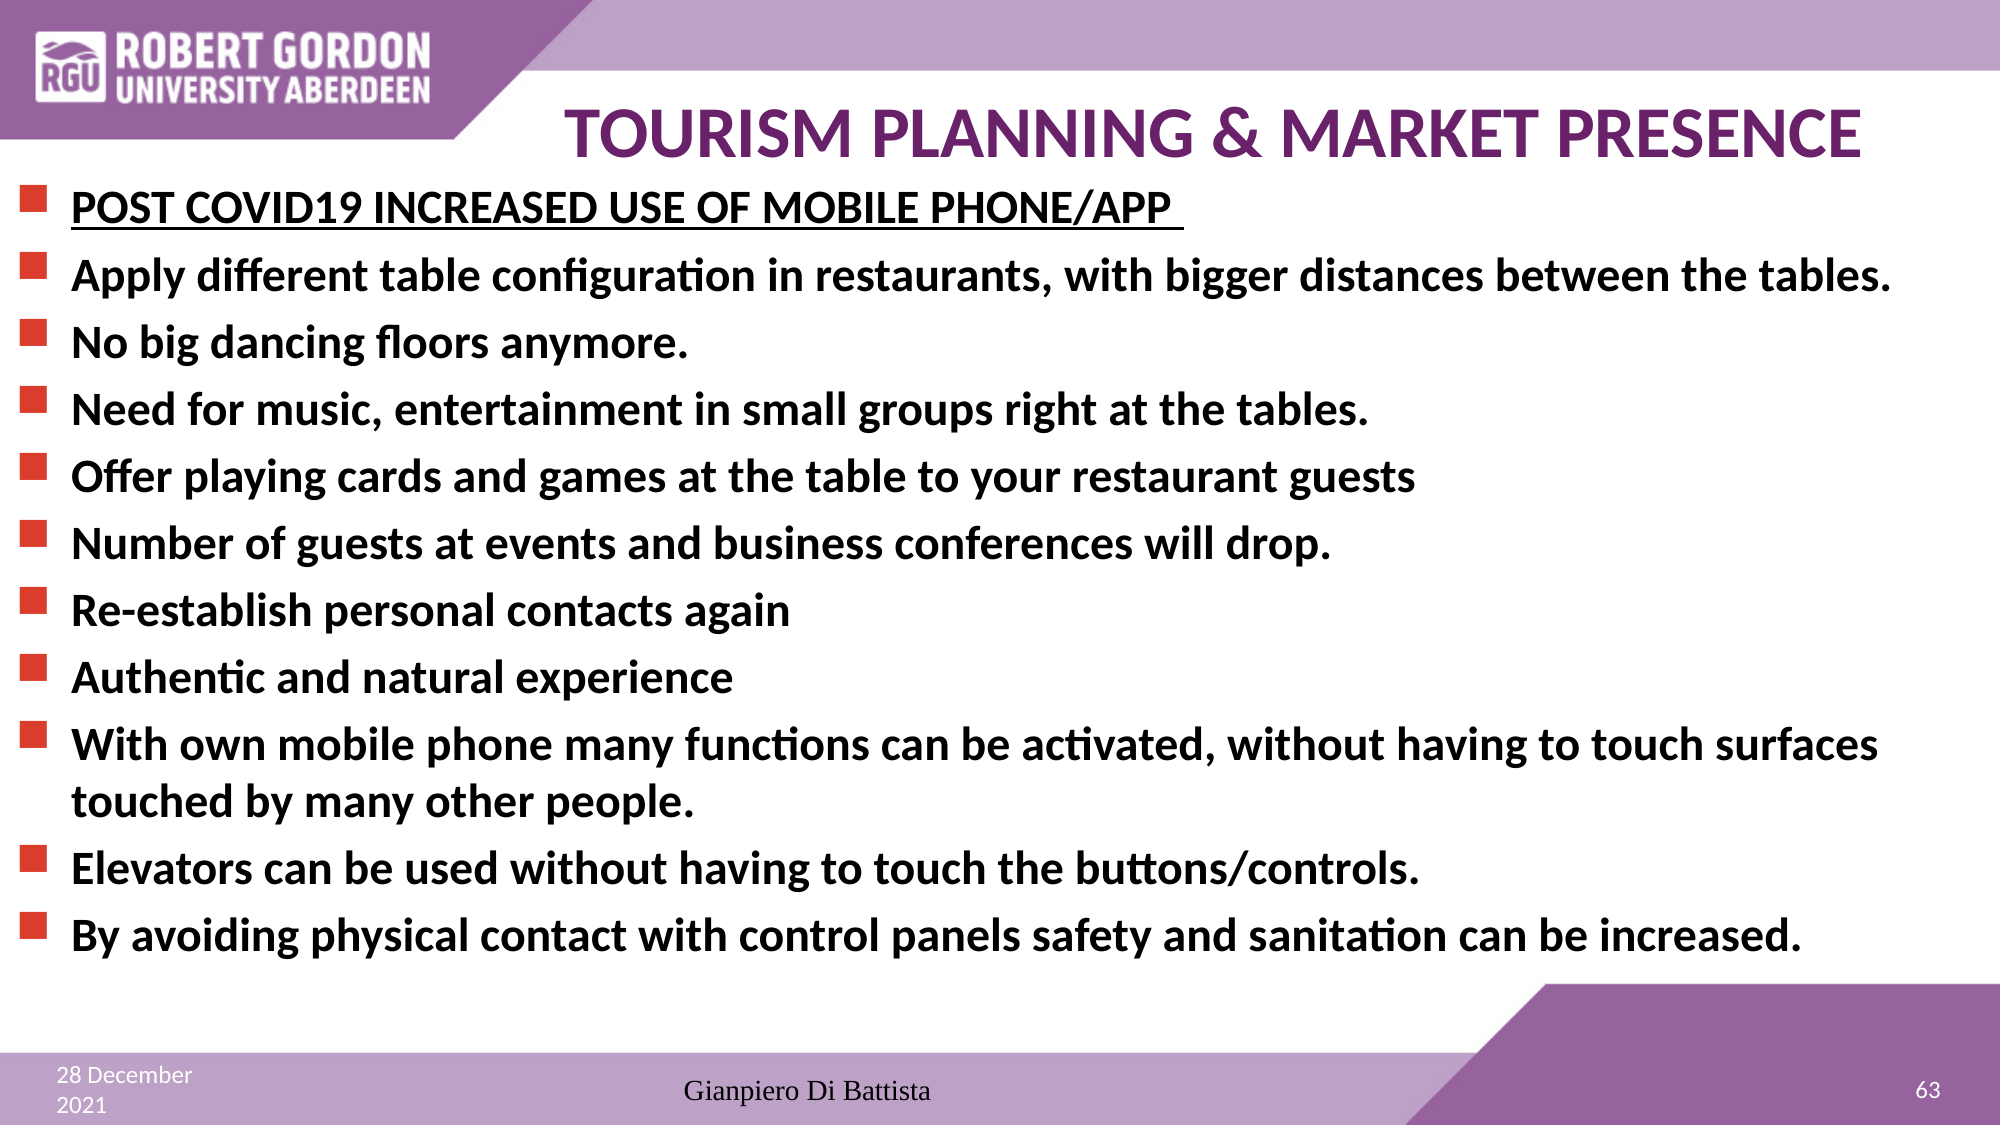

# TOURISM PLANNING & MARKET PRESENCE
POST COVID19 INCREASED USE OF MOBILE PHONE/APP
Apply different table configuration in restaurants, with bigger distances between the tables.
No big dancing floors anymore.
Need for music, entertainment in small groups right at the tables.
Offer playing cards and games at the table to your restaurant guests
Number of guests at events and business conferences will drop.
Re-establish personal contacts again
Authentic and natural experience
With own mobile phone many functions can be activated, without having to touch surfaces touched by many other people.
Elevators can be used without having to touch the buttons/controls.
By avoiding physical contact with control panels safety and sanitation can be increased.
63
28 December 2021
Gianpiero Di Battista